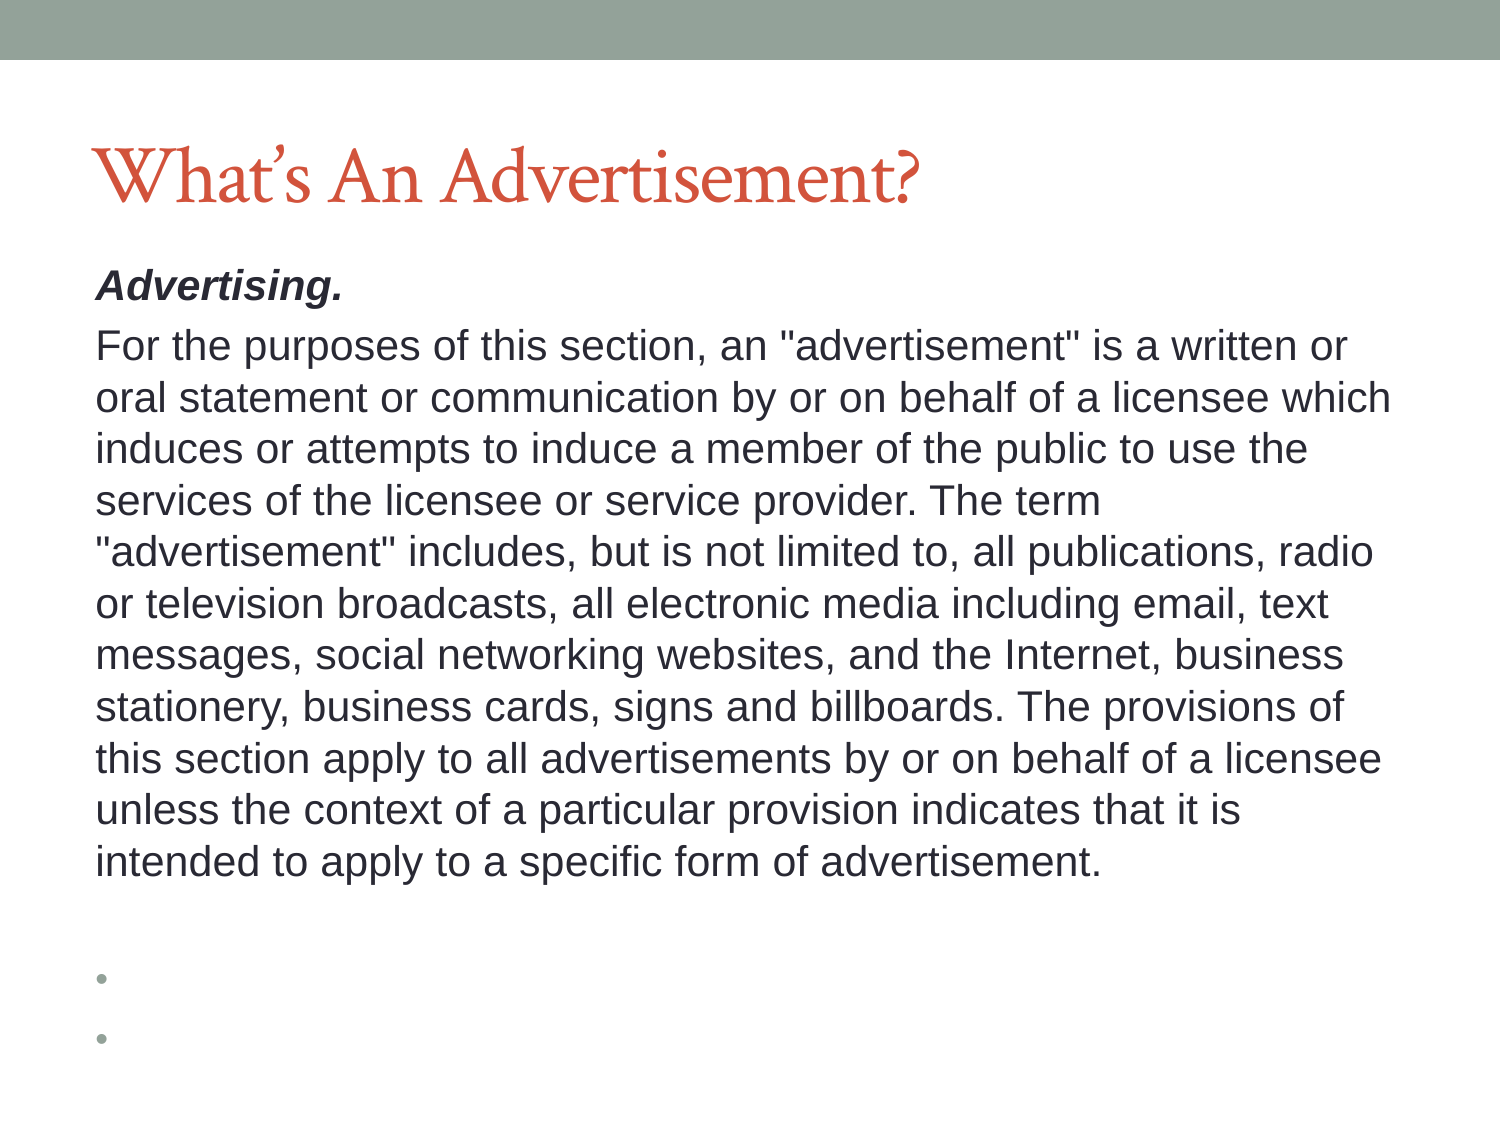

# What’s An Advertisement?
Advertising.
For the purposes of this section, an "advertisement" is a written or oral statement or communication by or on behalf of a licensee which induces or attempts to induce a member of the public to use the services of the licensee or service provider. The term "advertisement" includes, but is not limited to, all publications, radio or television broadcasts, all electronic media including email, text messages, social networking websites, and the Internet, business stationery, business cards, signs and billboards. The provisions of this section apply to all advertisements by or on behalf of a licensee unless the context of a particular provision indicates that it is intended to apply to a specific form of advertisement.